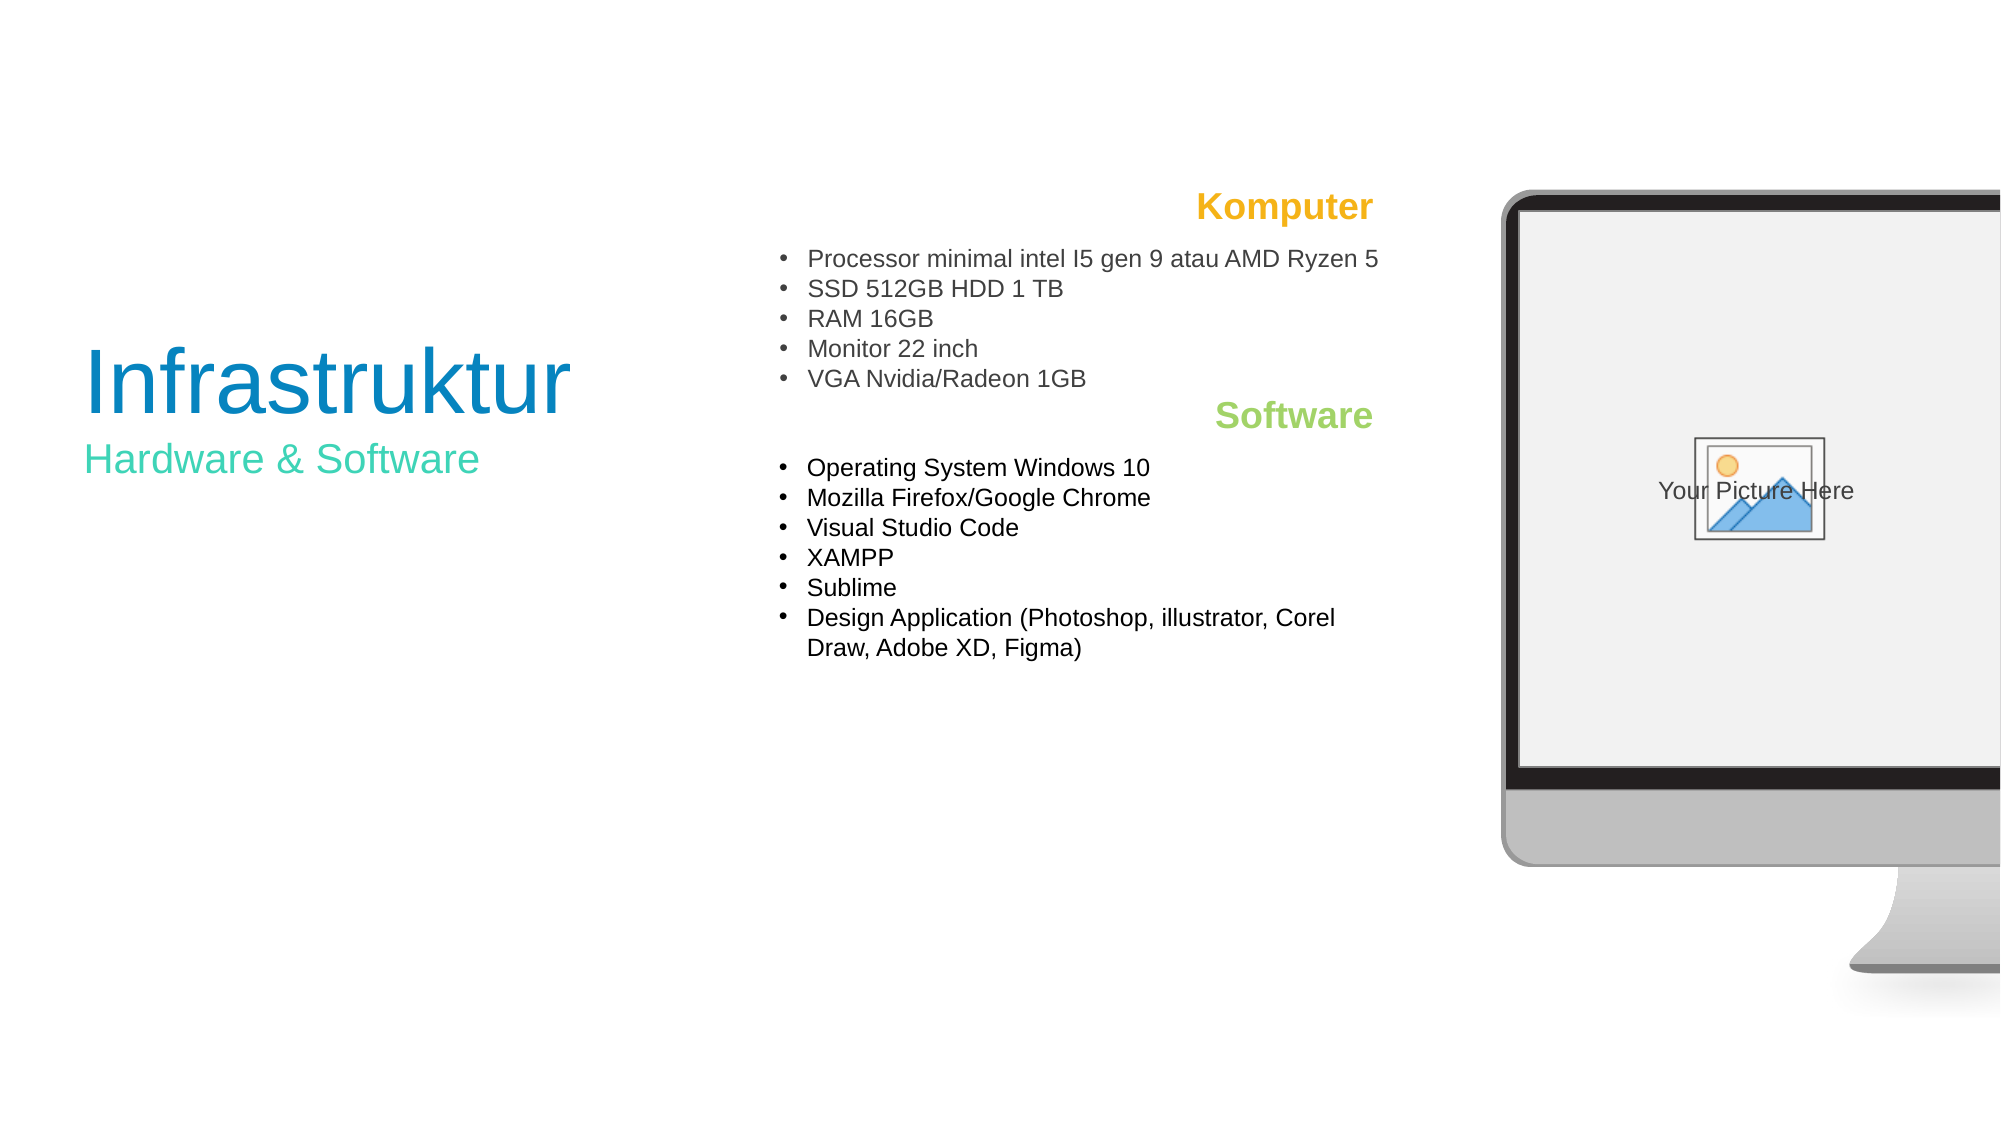

Komputer

Infrastruktur
Hardware & Software
Processor minimal intel I5 gen 9 atau AMD Ryzen 5
SSD 512GB HDD 1 TB
RAM 16GB
Monitor 22 inch
VGA Nvidia/Radeon 1GB
Software
Operating System Windows 10
Mozilla Firefox/Google Chrome
Visual Studio Code
XAMPP
Sublime
Design Application (Photoshop, illustrator, Corel Draw, Adobe XD, Figma)